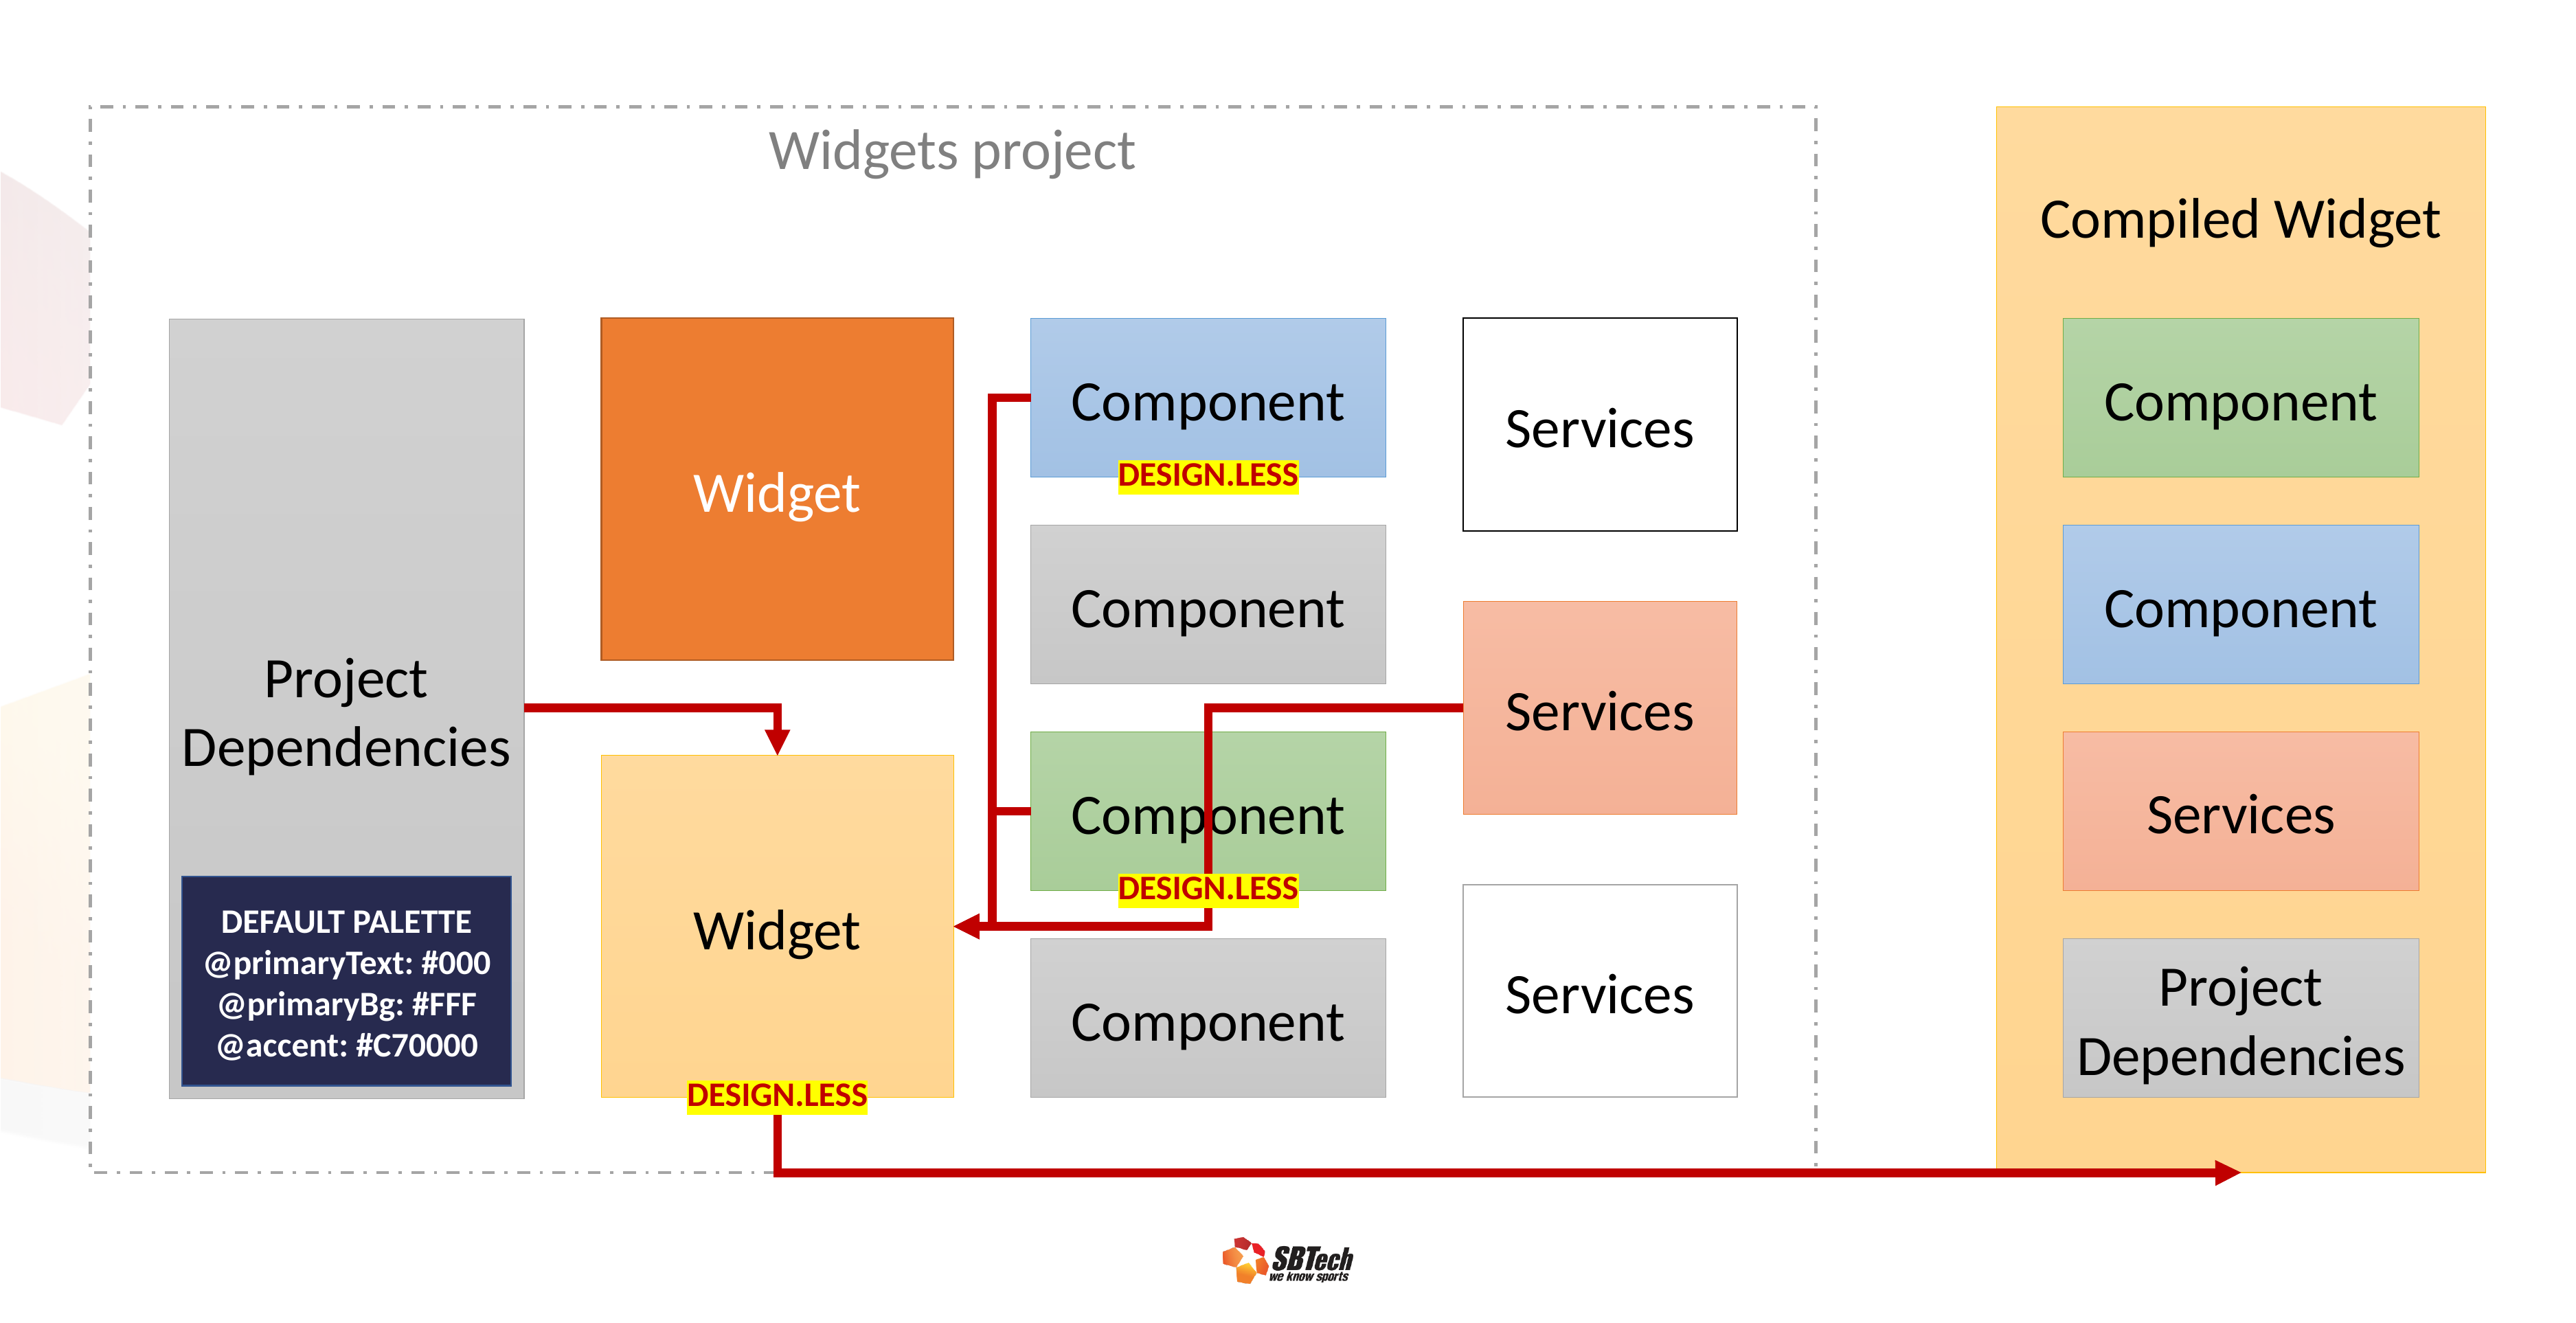

Widgets project

Compiled Widget
Widget
Component
Services
Component
Project
Dependencies
DESIGN.LESS
Component
Component
Services
Component
Services
Widget
DESIGN.LESS
DEFAULT PALETTE
@primaryText: #000
@primaryBg: #FFF
@accent: #C70000
Services
Component
Project
Dependencies
DESIGN.LESS